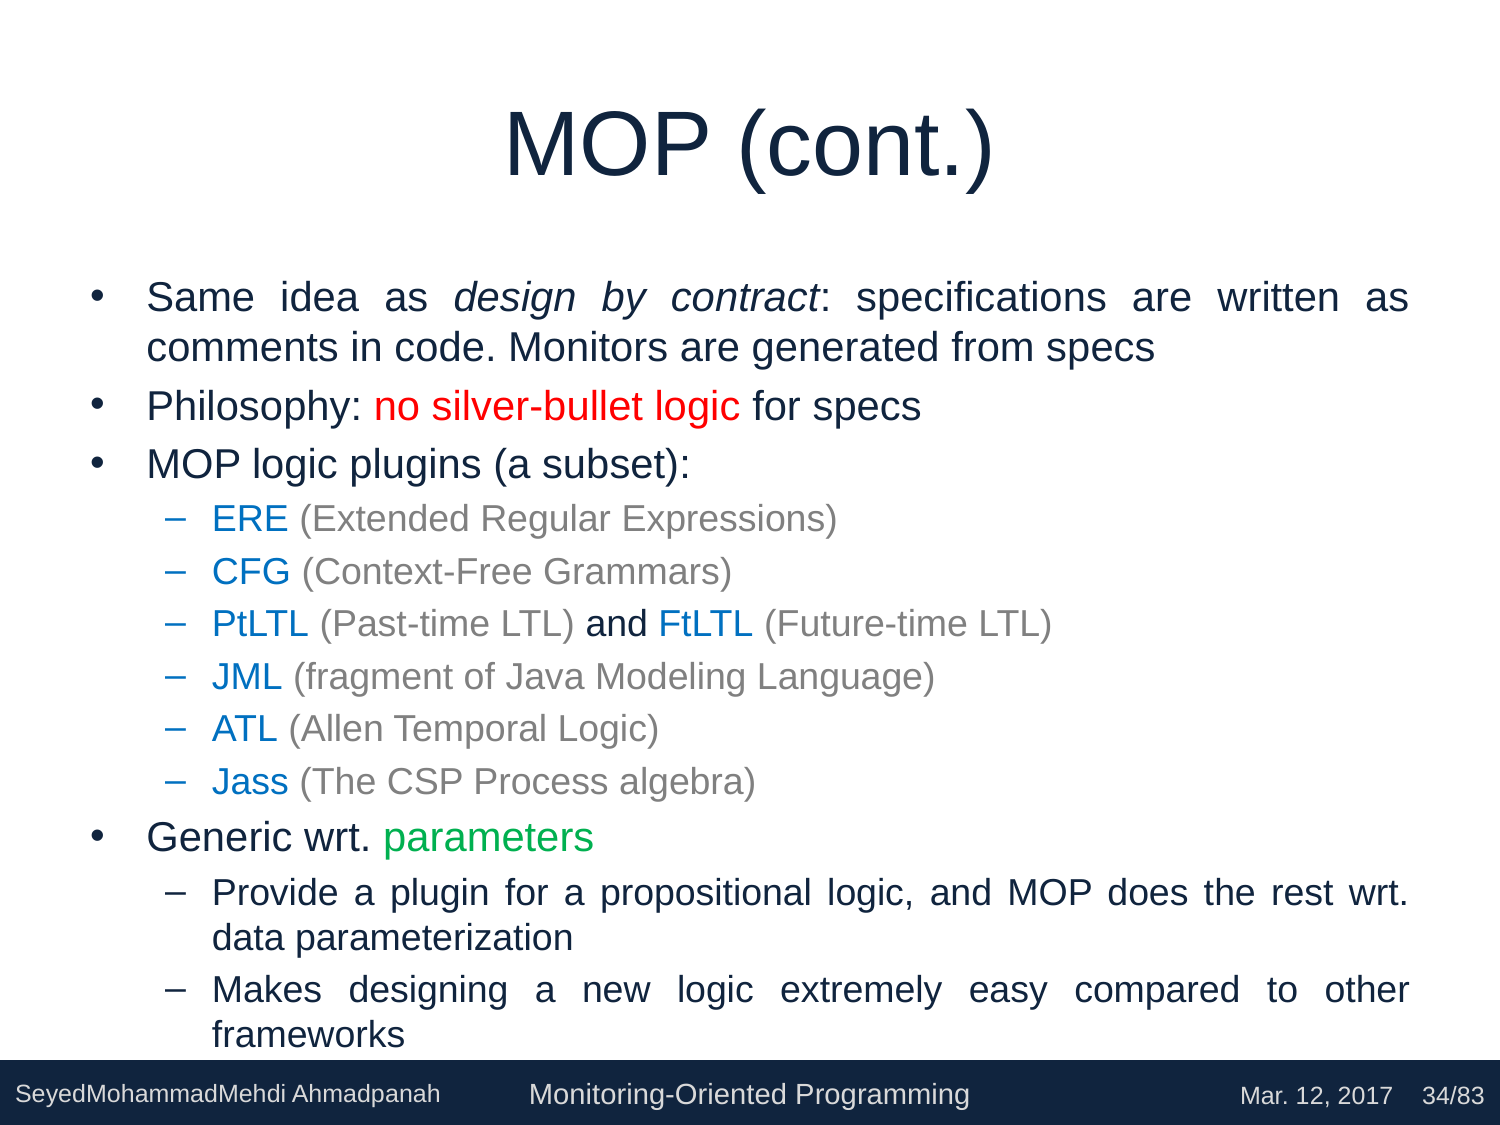

# MOP (cont.)
Same idea as design by contract: specifications are written as comments in code. Monitors are generated from specs
Philosophy: no silver-bullet logic for specs
MOP logic plugins (a subset):
ERE (Extended Regular Expressions)
CFG (Context-Free Grammars)
PtLTL (Past-time LTL) and FtLTL (Future-time LTL)
JML (fragment of Java Modeling Language)
ATL (Allen Temporal Logic)
Jass (The CSP Process algebra)
Generic wrt. parameters
Provide a plugin for a propositional logic, and MOP does the rest wrt. data parameterization
Makes designing a new logic extremely easy compared to other frameworks